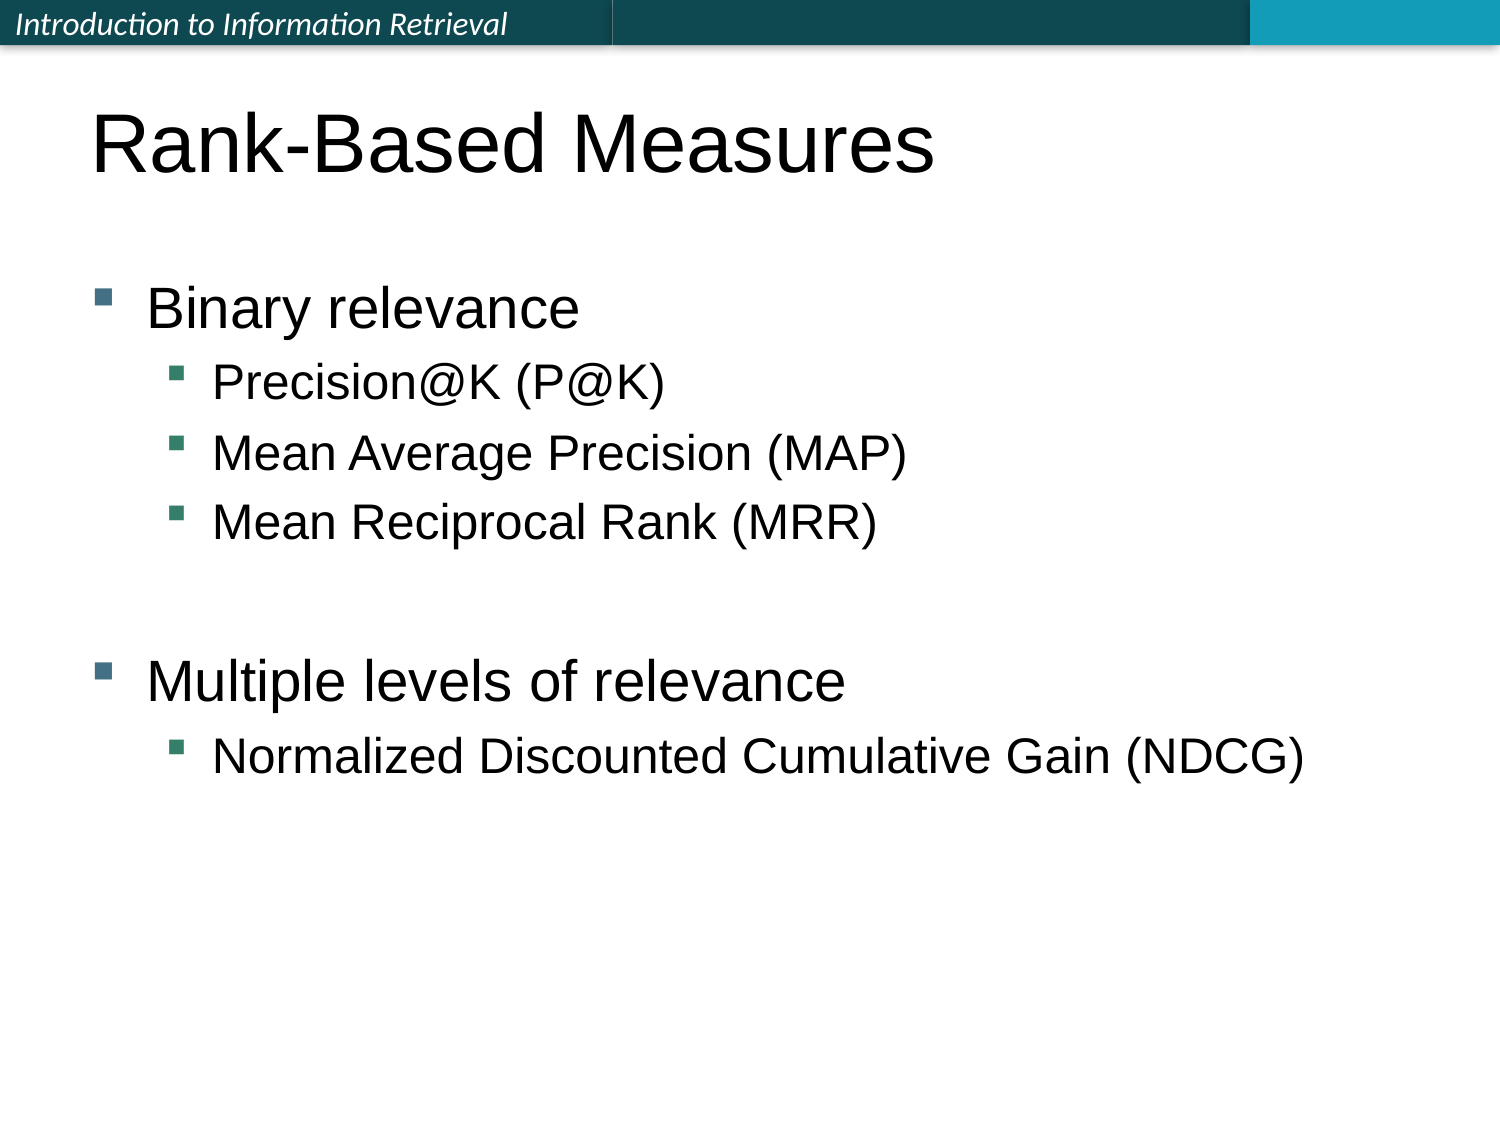

Rank-Based Measures
Binary relevance
Precision@K (P@K)
Mean Average Precision (MAP)
Mean Reciprocal Rank (MRR)

Multiple levels of relevance
Normalized Discounted Cumulative Gain (NDCG)